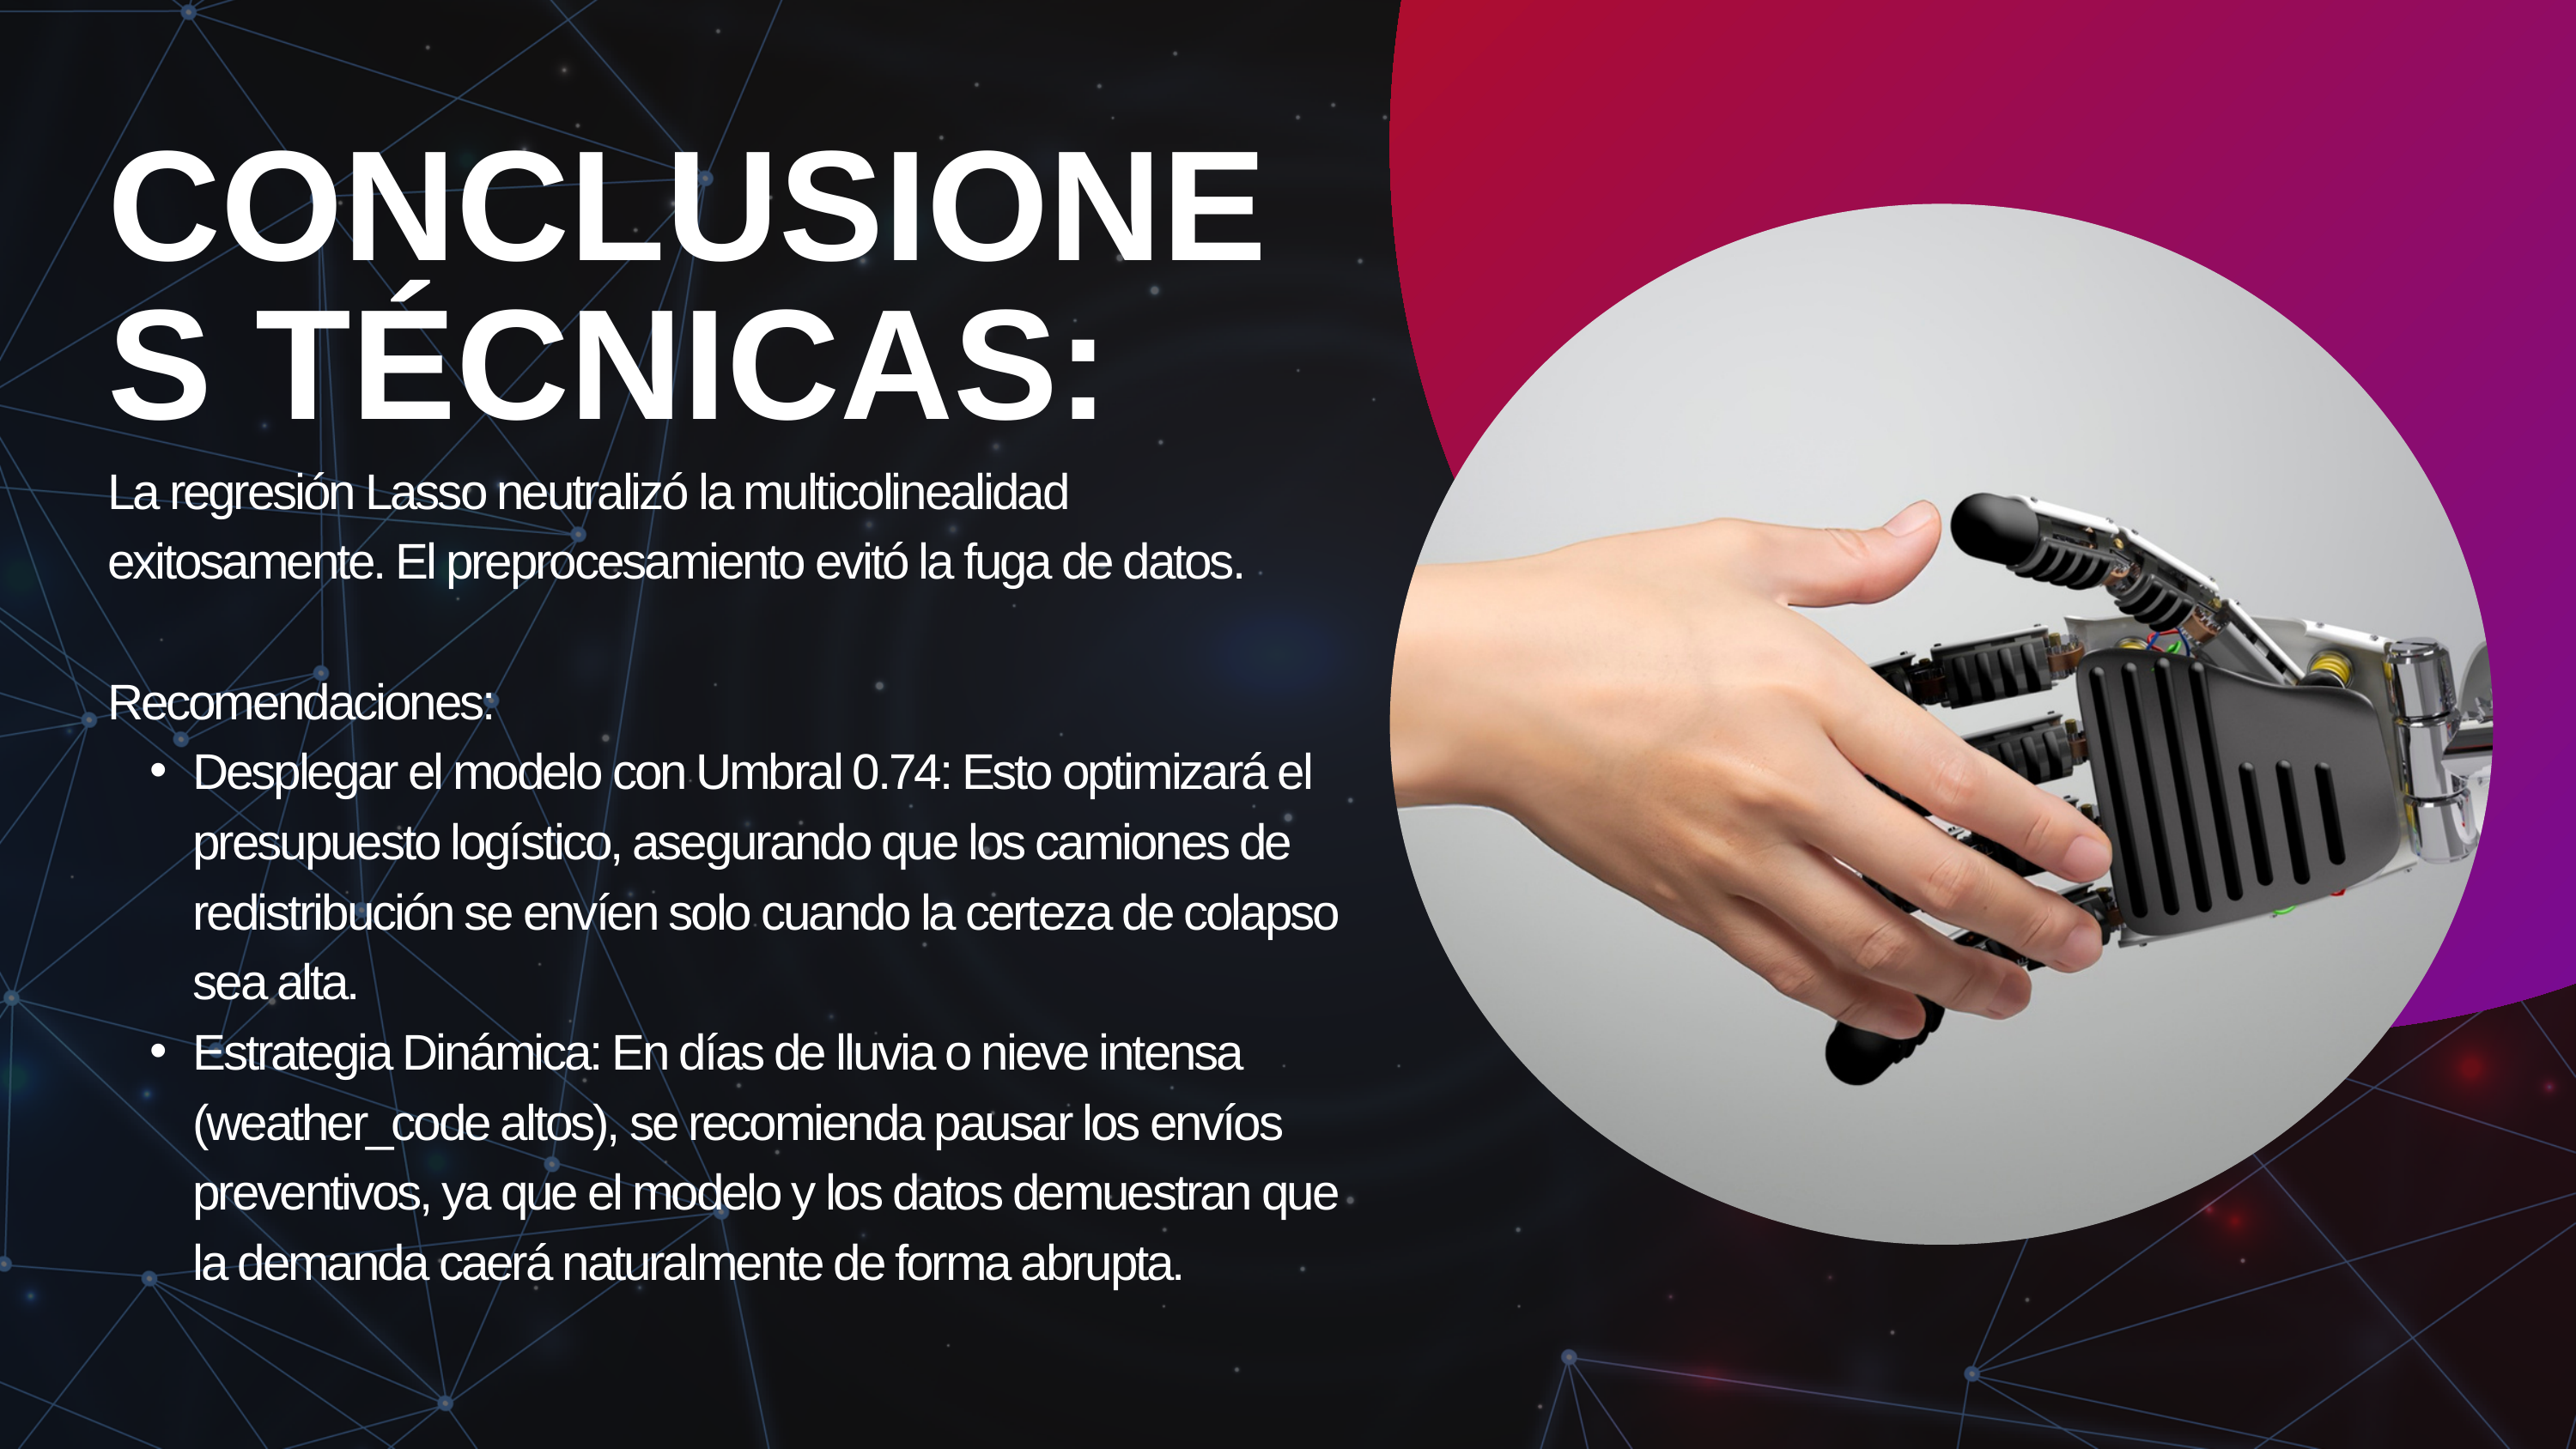

CONCLUSIONES TÉCNICAS:

La regresión Lasso neutralizó la multicolinealidad exitosamente. El preprocesamiento evitó la fuga de datos.

Recomendaciones:
Desplegar el modelo con Umbral 0.74: Esto optimizará el presupuesto logístico, asegurando que los camiones de redistribución se envíen solo cuando la certeza de colapso sea alta.
Estrategia Dinámica: En días de lluvia o nieve intensa (weather_code altos), se recomienda pausar los envíos preventivos, ya que el modelo y los datos demuestran que la demanda caerá naturalmente de forma abrupta.